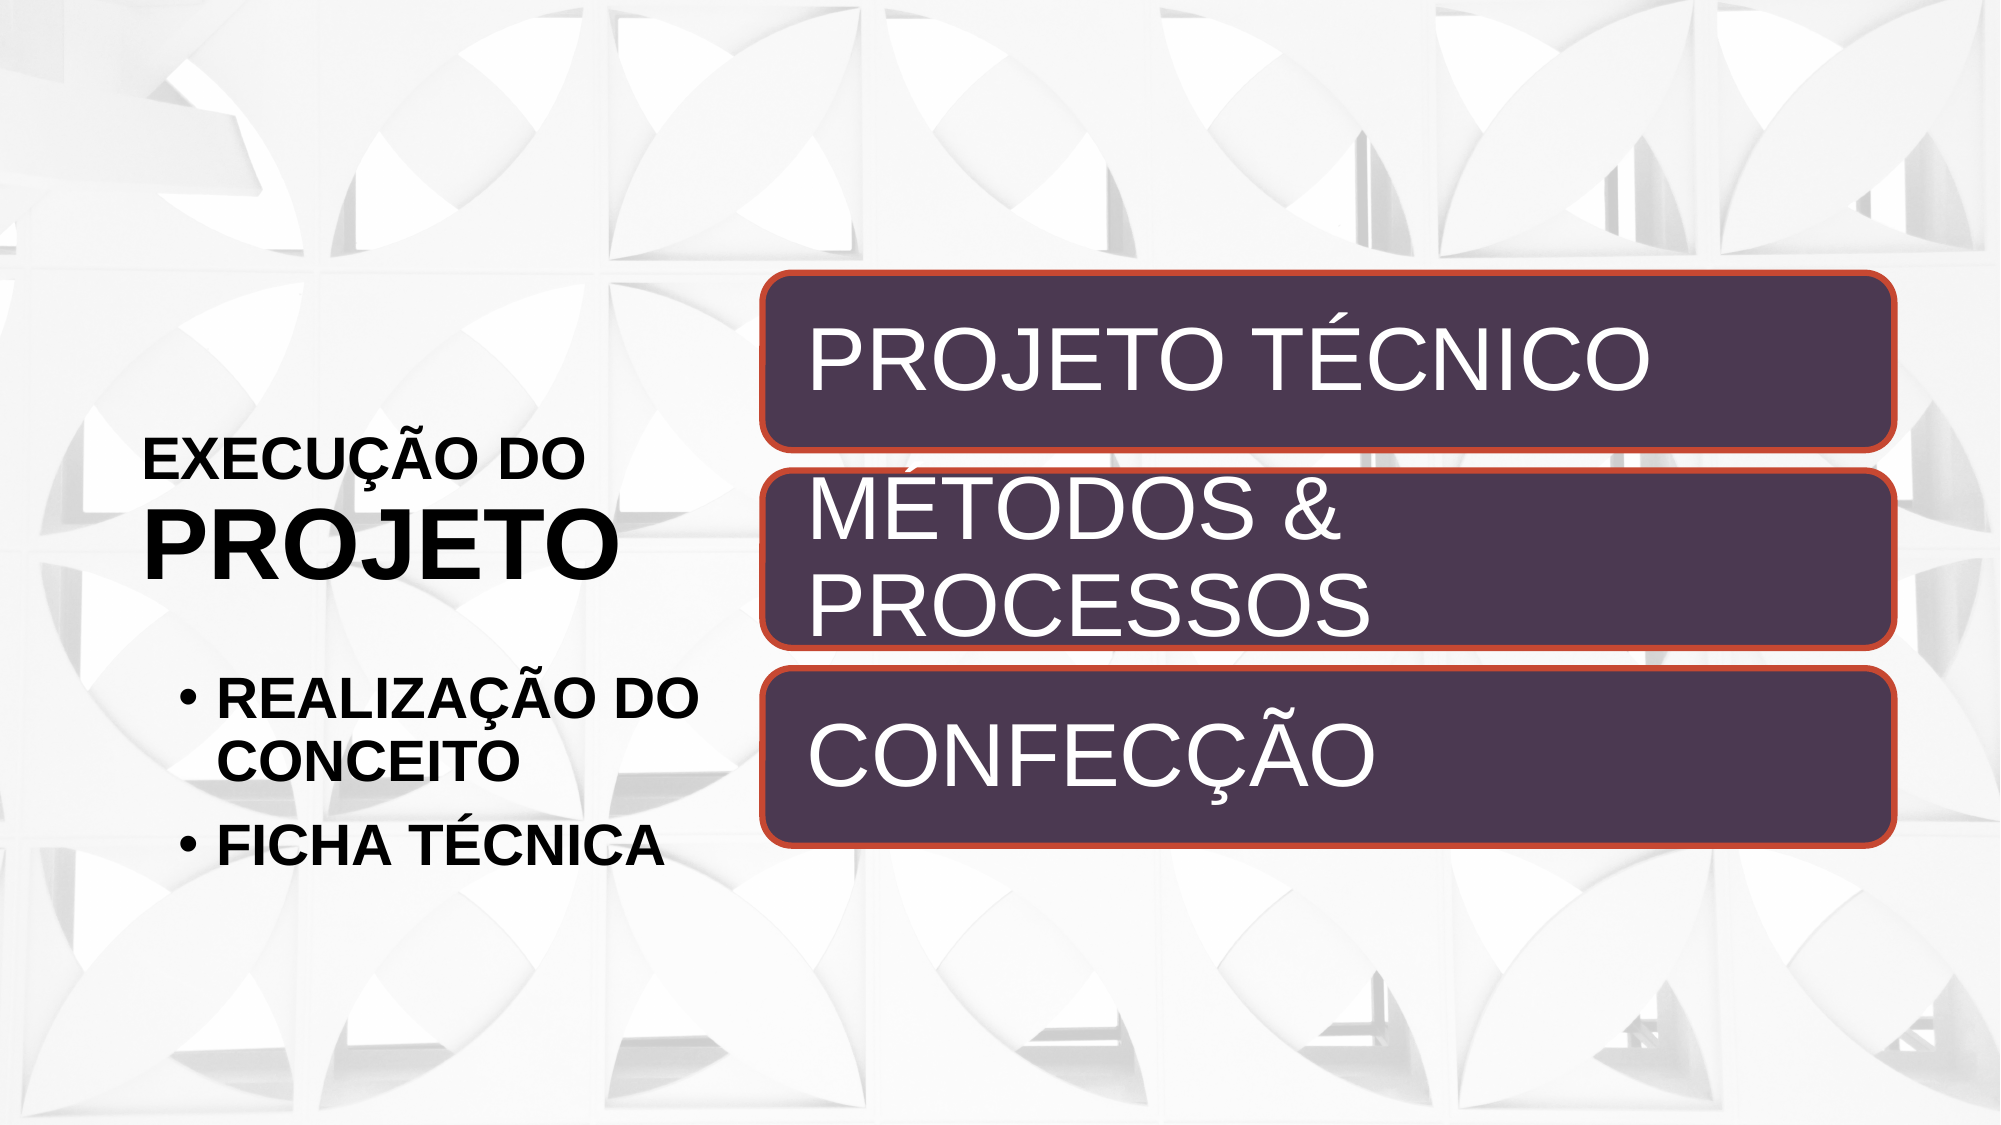

PROJETO TÉCNICO
MÉTODOS & PROCESSOS
CONFECÇÃO
EXECUÇÃO DO projeto
REALIZAÇÃO DO CONCEITO
FICHA TÉCNICA